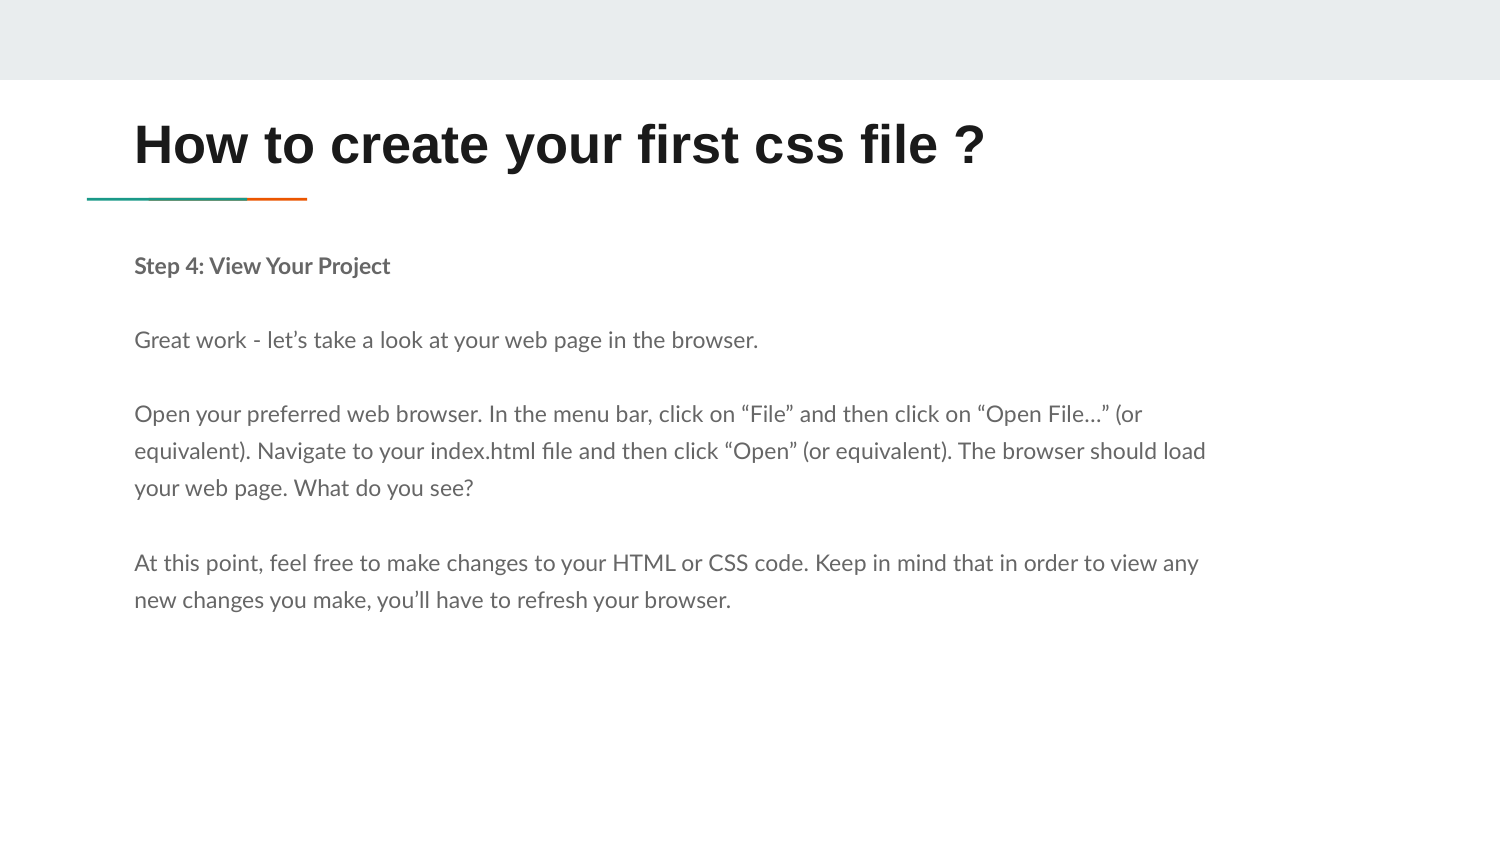

# How to create your first css file ?
Step 4: View Your Project

Great work - let’s take a look at your web page in the browser.

Open your preferred web browser. In the menu bar, click on “File” and then click on “Open File…” (or
equivalent). Navigate to your index.html file and then click “Open” (or equivalent). The browser should load
your web page. What do you see?

At this point, feel free to make changes to your HTML or CSS code. Keep in mind that in order to view any
new changes you make, you’ll have to refresh your browser.